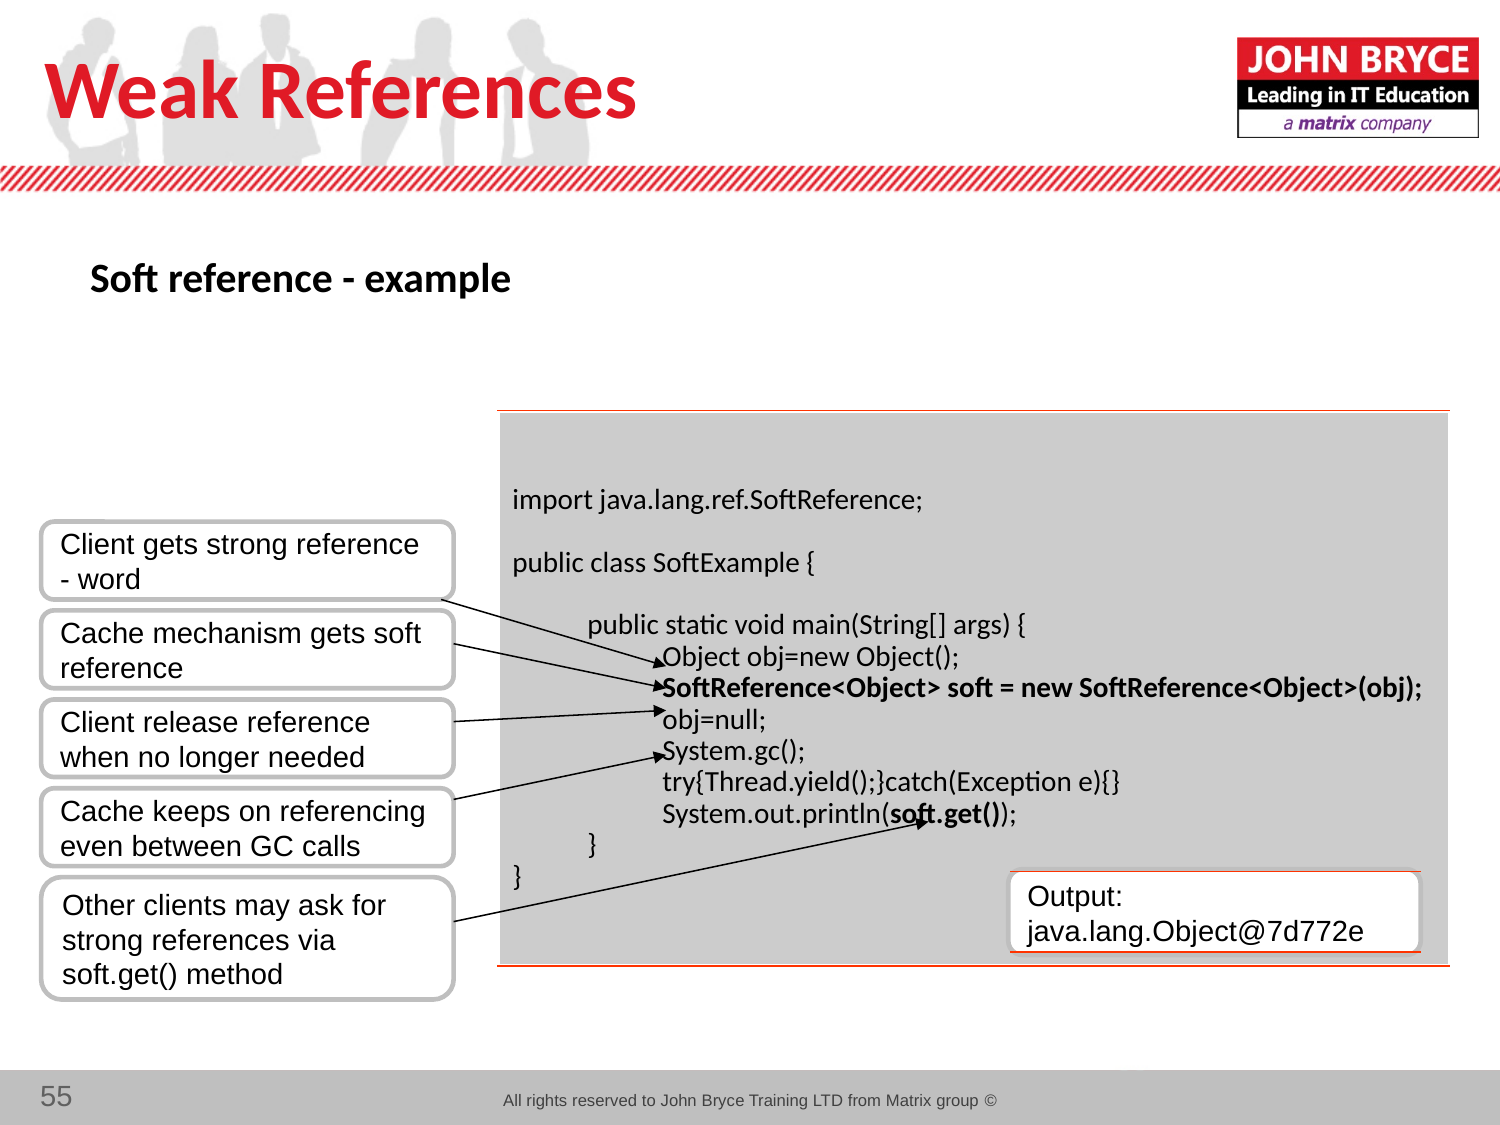

# Weak References
Soft reference - example

import java.lang.ref.SoftReference;

public class SoftExample {

public static void main(String[] args) {
Object obj=new Object();
SoftReference<Object> soft = new SoftReference<Object>(obj);
obj=null;
System.gc();
try{Thread.yield();}catch(Exception e){}
System.out.println(soft.get());
}
}
Client gets strong reference - word
Cache mechanism gets soft reference
Client release reference when no longer needed
Cache keeps on referencing even between GC calls
Output:
java.lang.Object@7d772e
Other clients may ask for strong references via soft.get() method